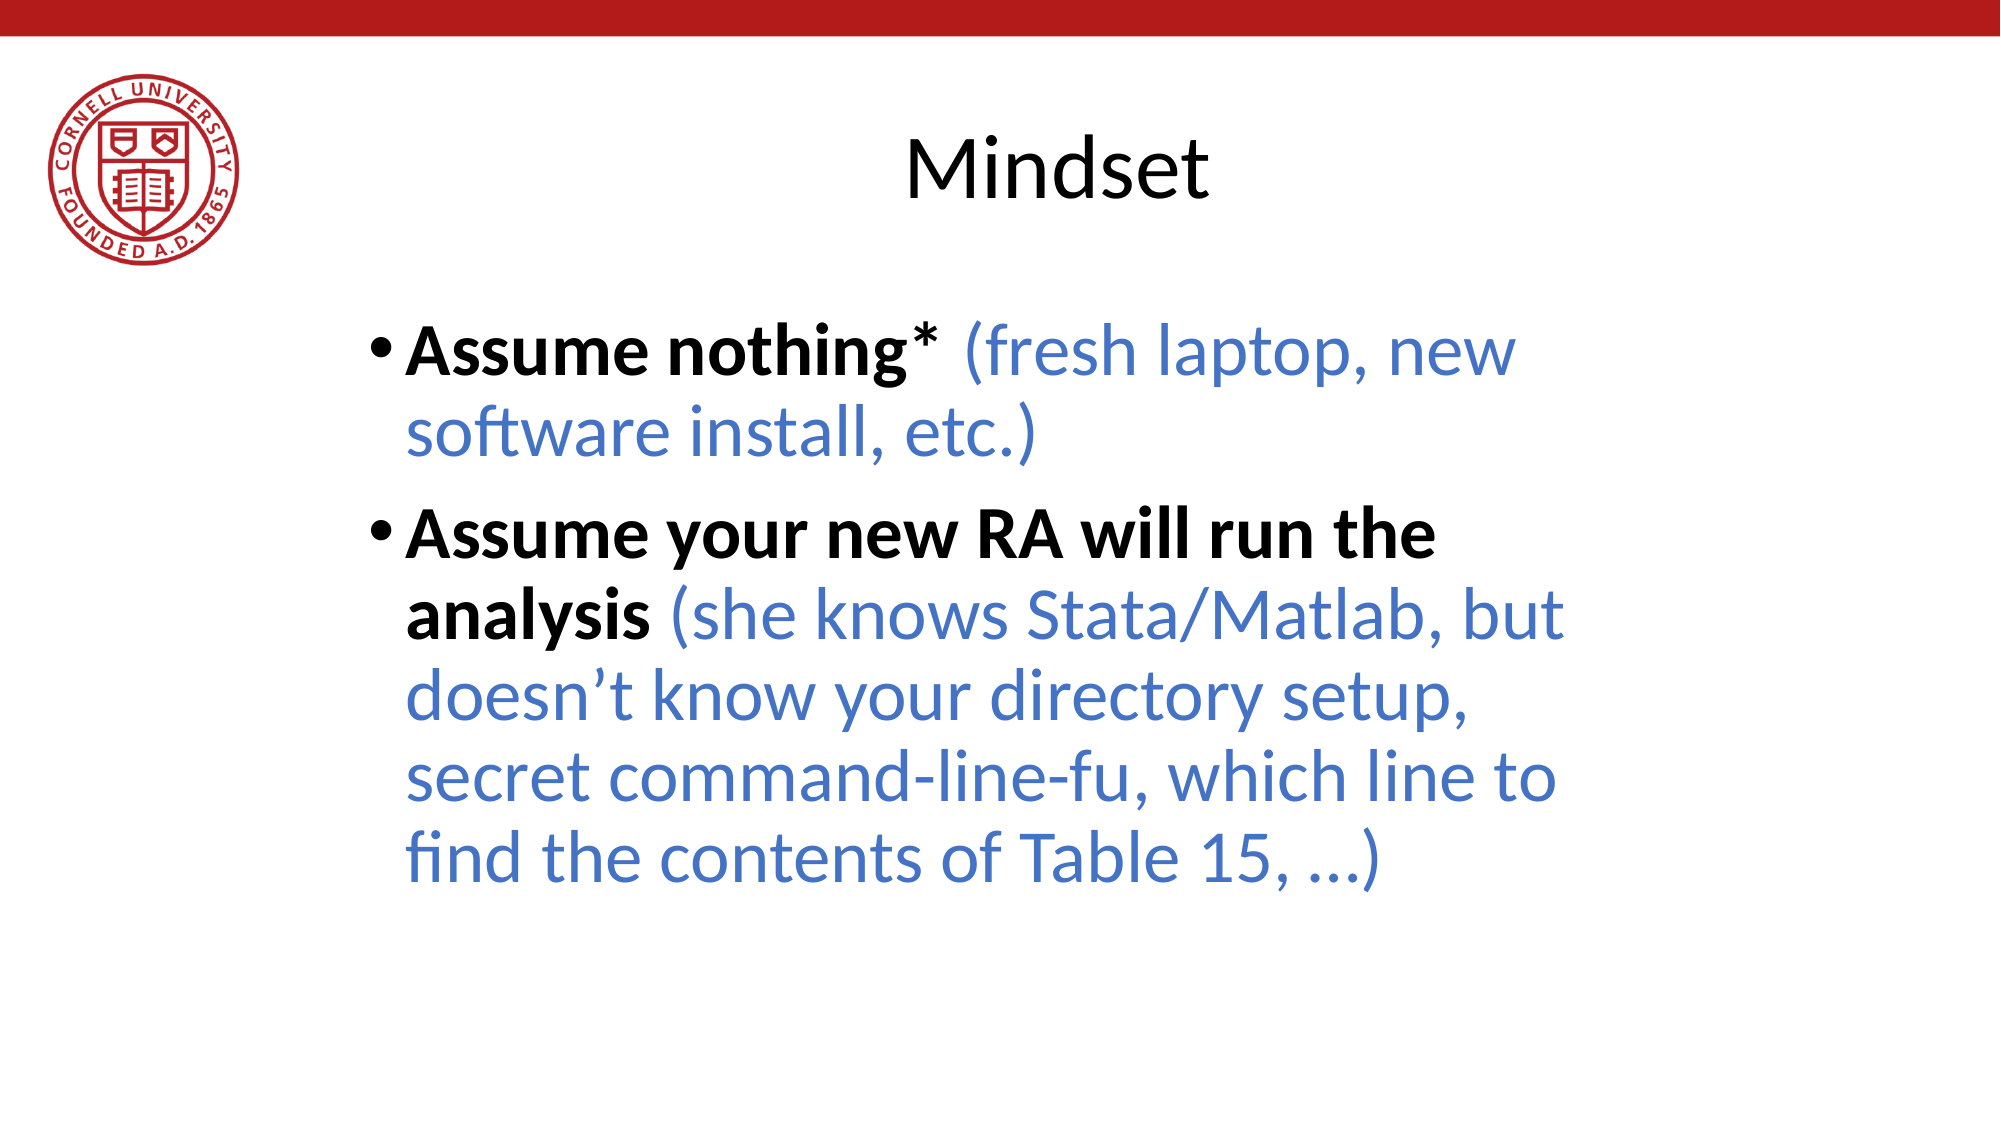

# Mindset
Assume nothing* (fresh laptop, new software install, etc.)
Assume your new RA will run the analysis (she knows Stata/Matlab, but doesn’t know your directory setup, secret command-line-fu, which line to find the contents of Table 15, …)